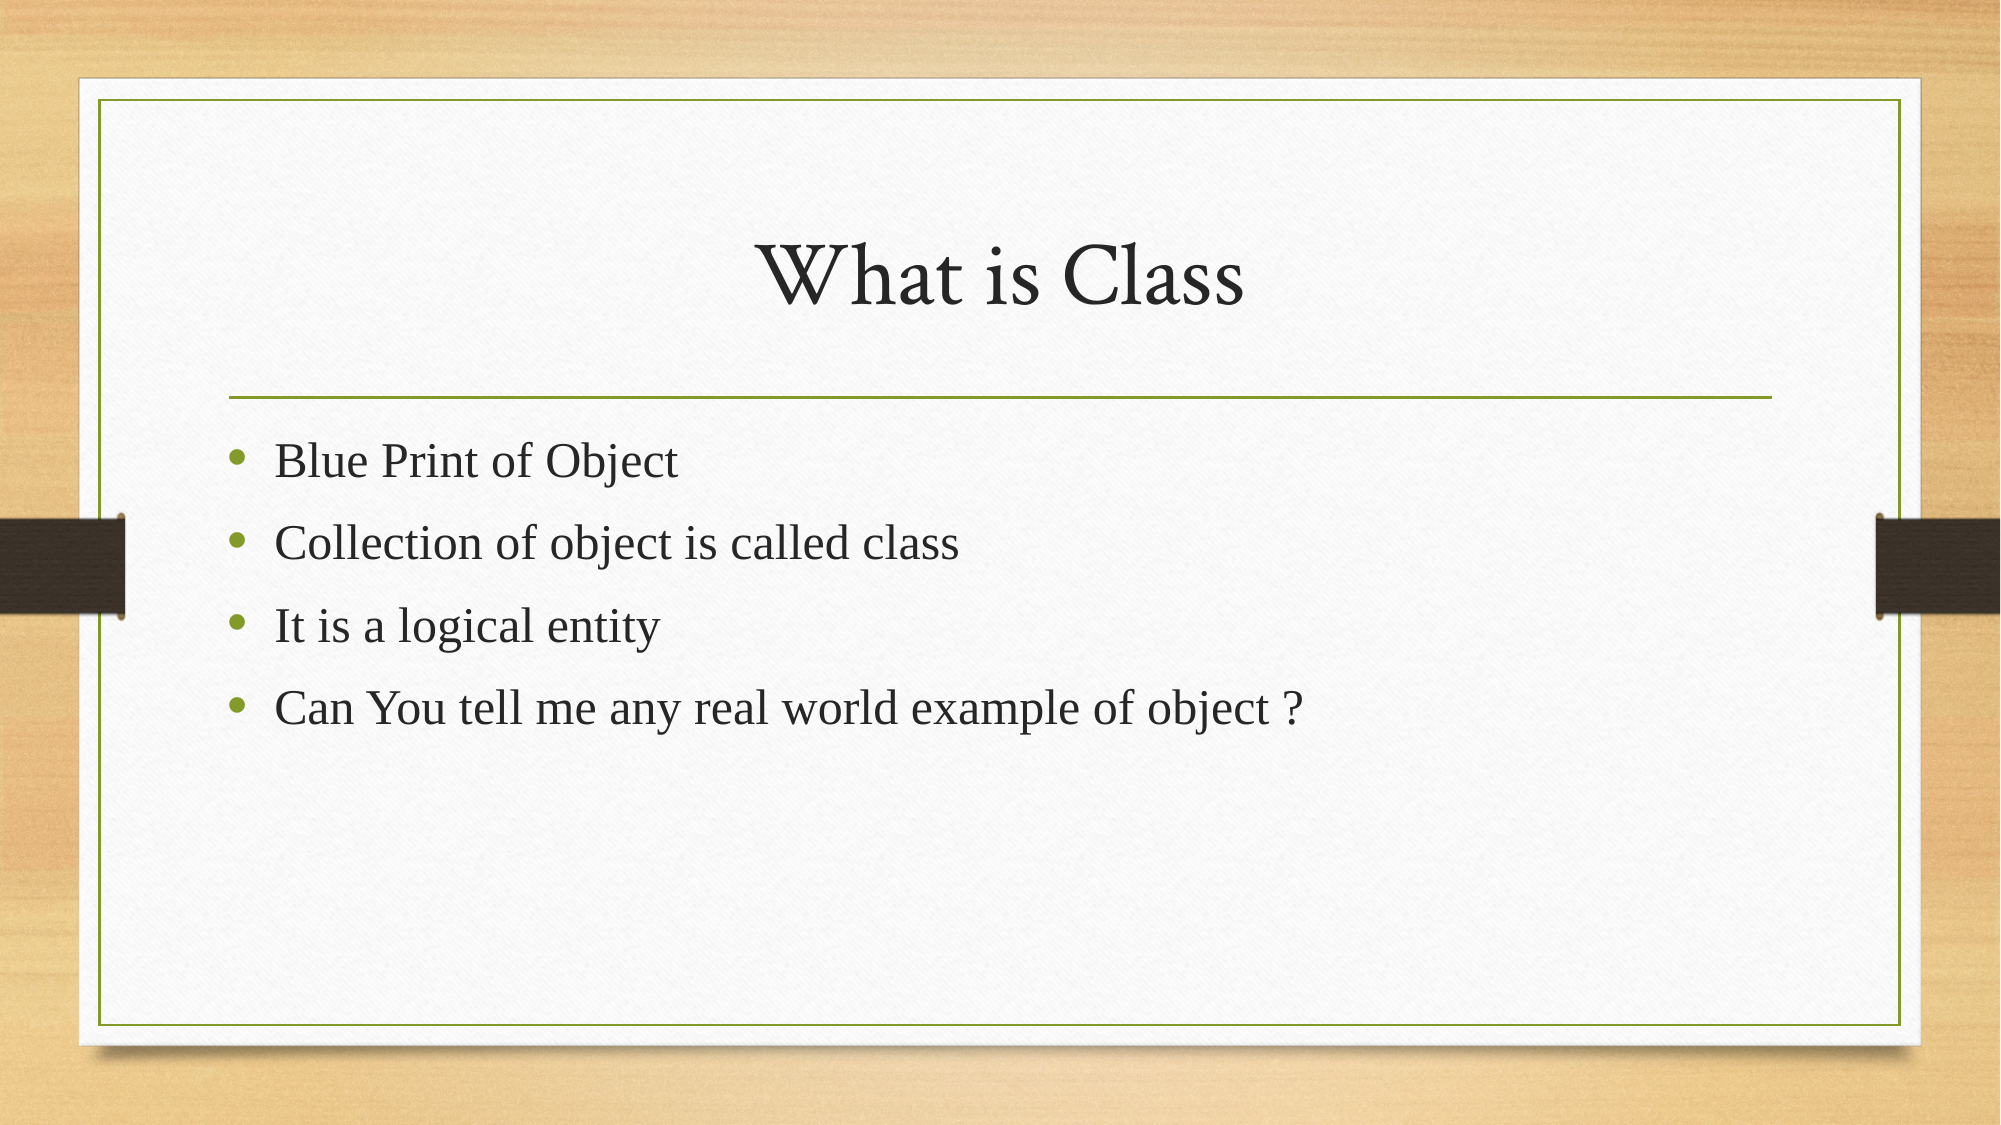

# What is Class
Blue Print of Object
Collection of object is called class
It is a logical entity
Can You tell me any real world example of object ?